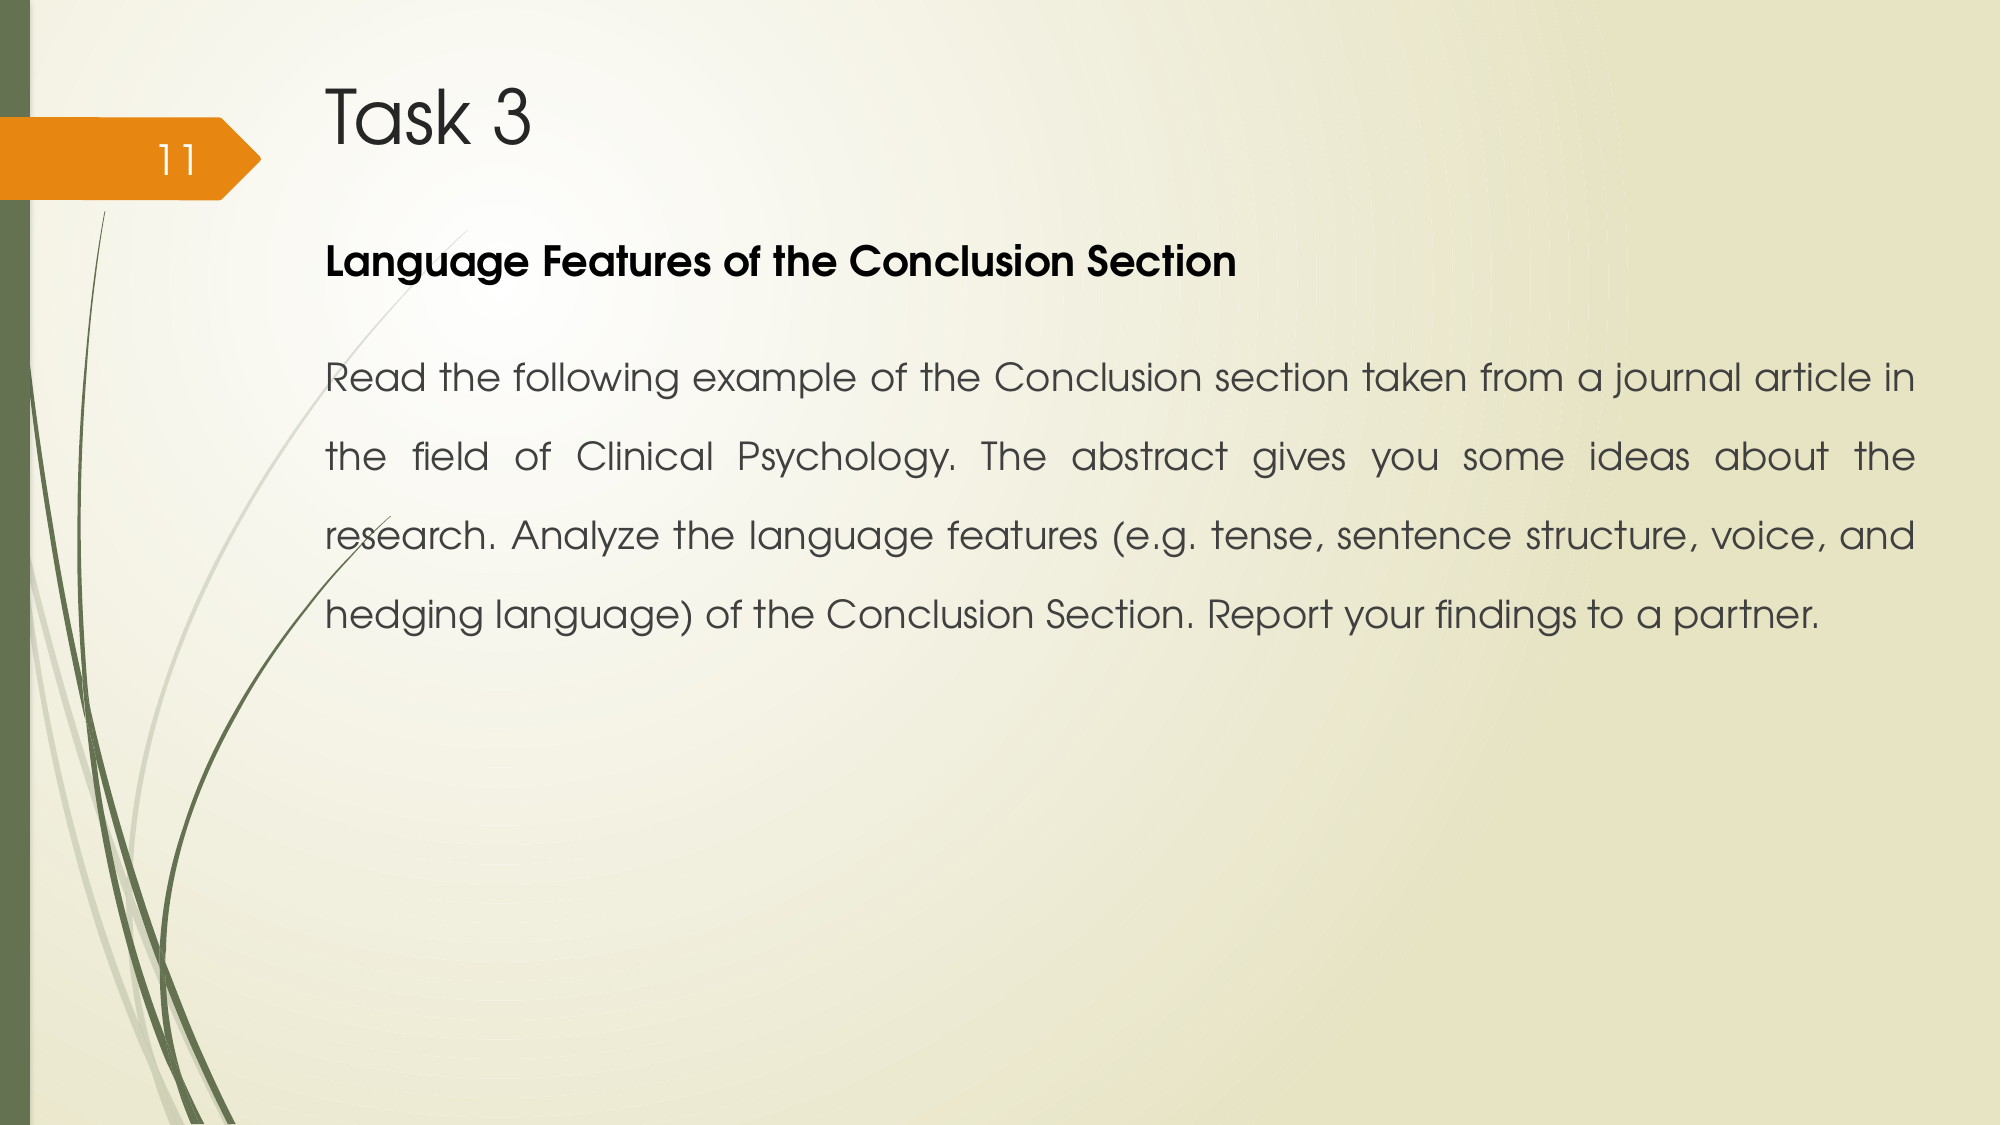

# Task 3
11
Language Features of the Conclusion Section
Read the following example of the Conclusion section taken from a journal article in the field of Clinical Psychology. The abstract gives you some ideas about the research. Analyze the language features (e.g. tense, sentence structure, voice, and hedging language) of the Conclusion Section. Report your findings to a partner.